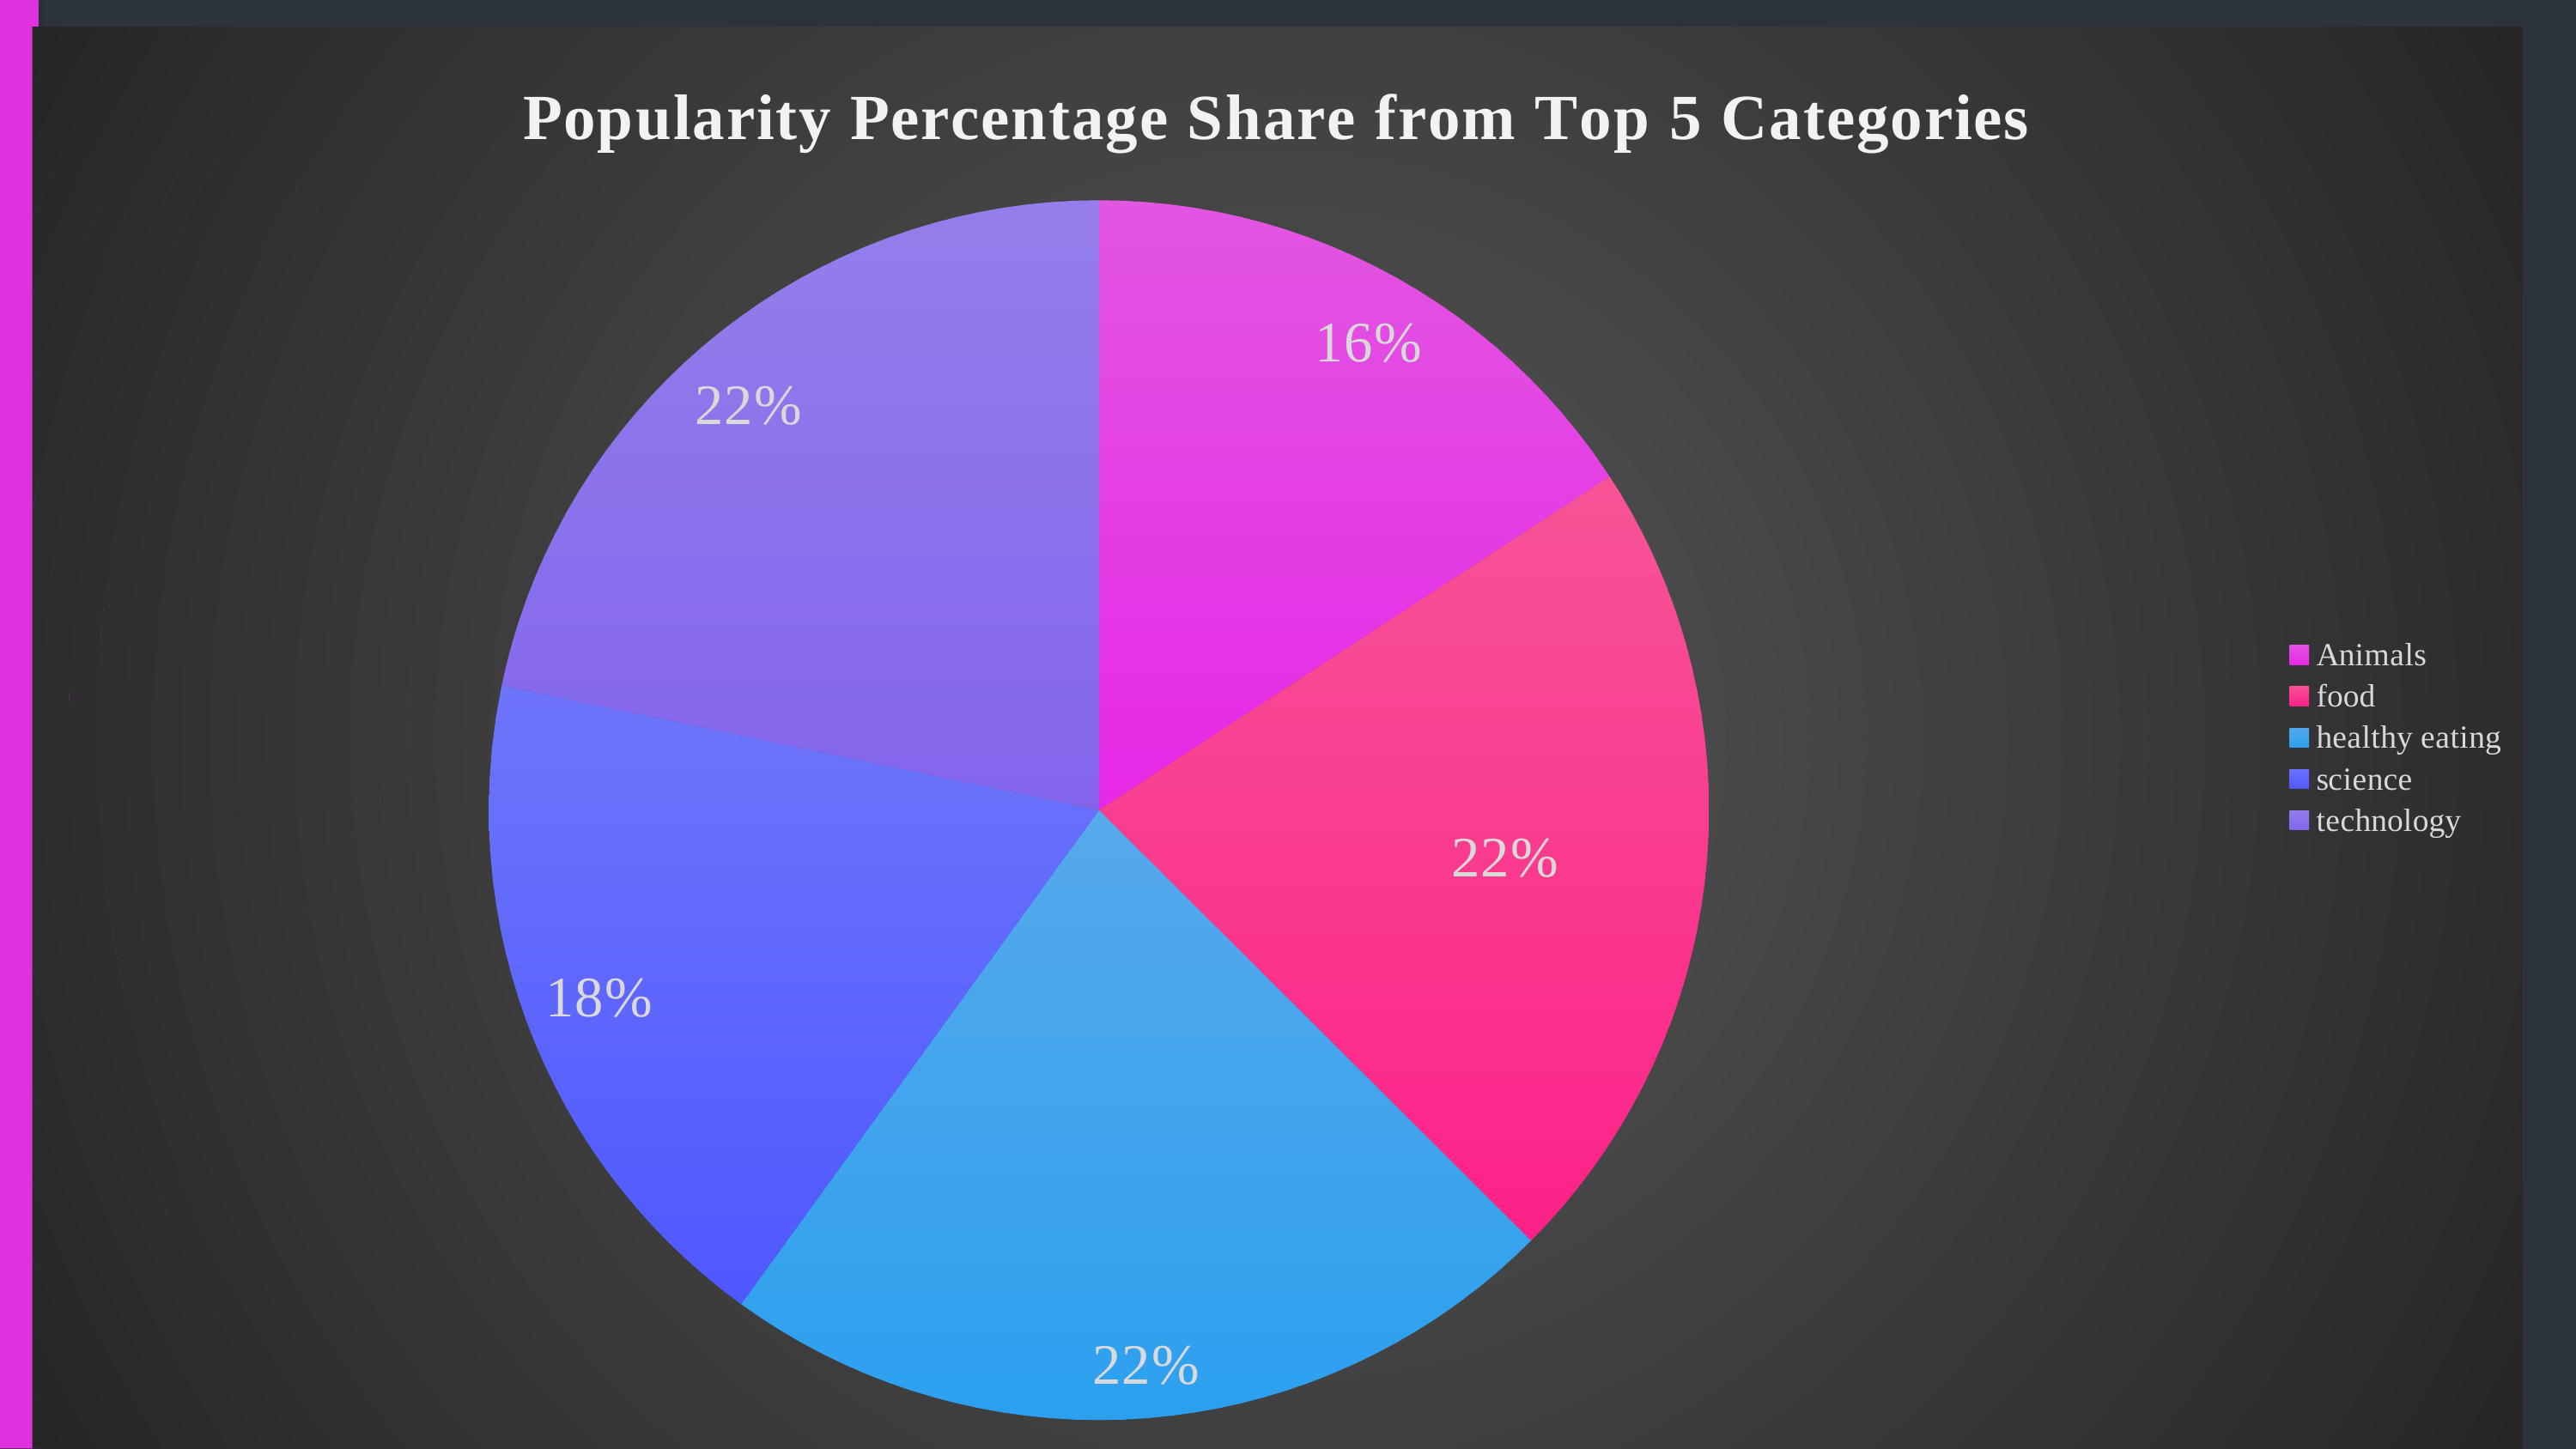

### Chart: Popularity Percentage Share from Top 5 Categories

| Category | Total |
|---|---|
| Animals | 0.15790089268821272 |
| food | 0.21684239495003355 |
| healthy eating | 0.2249952699564836 |
| science | 0.1830647241954626 |
| technology | 0.21719671820980754 |